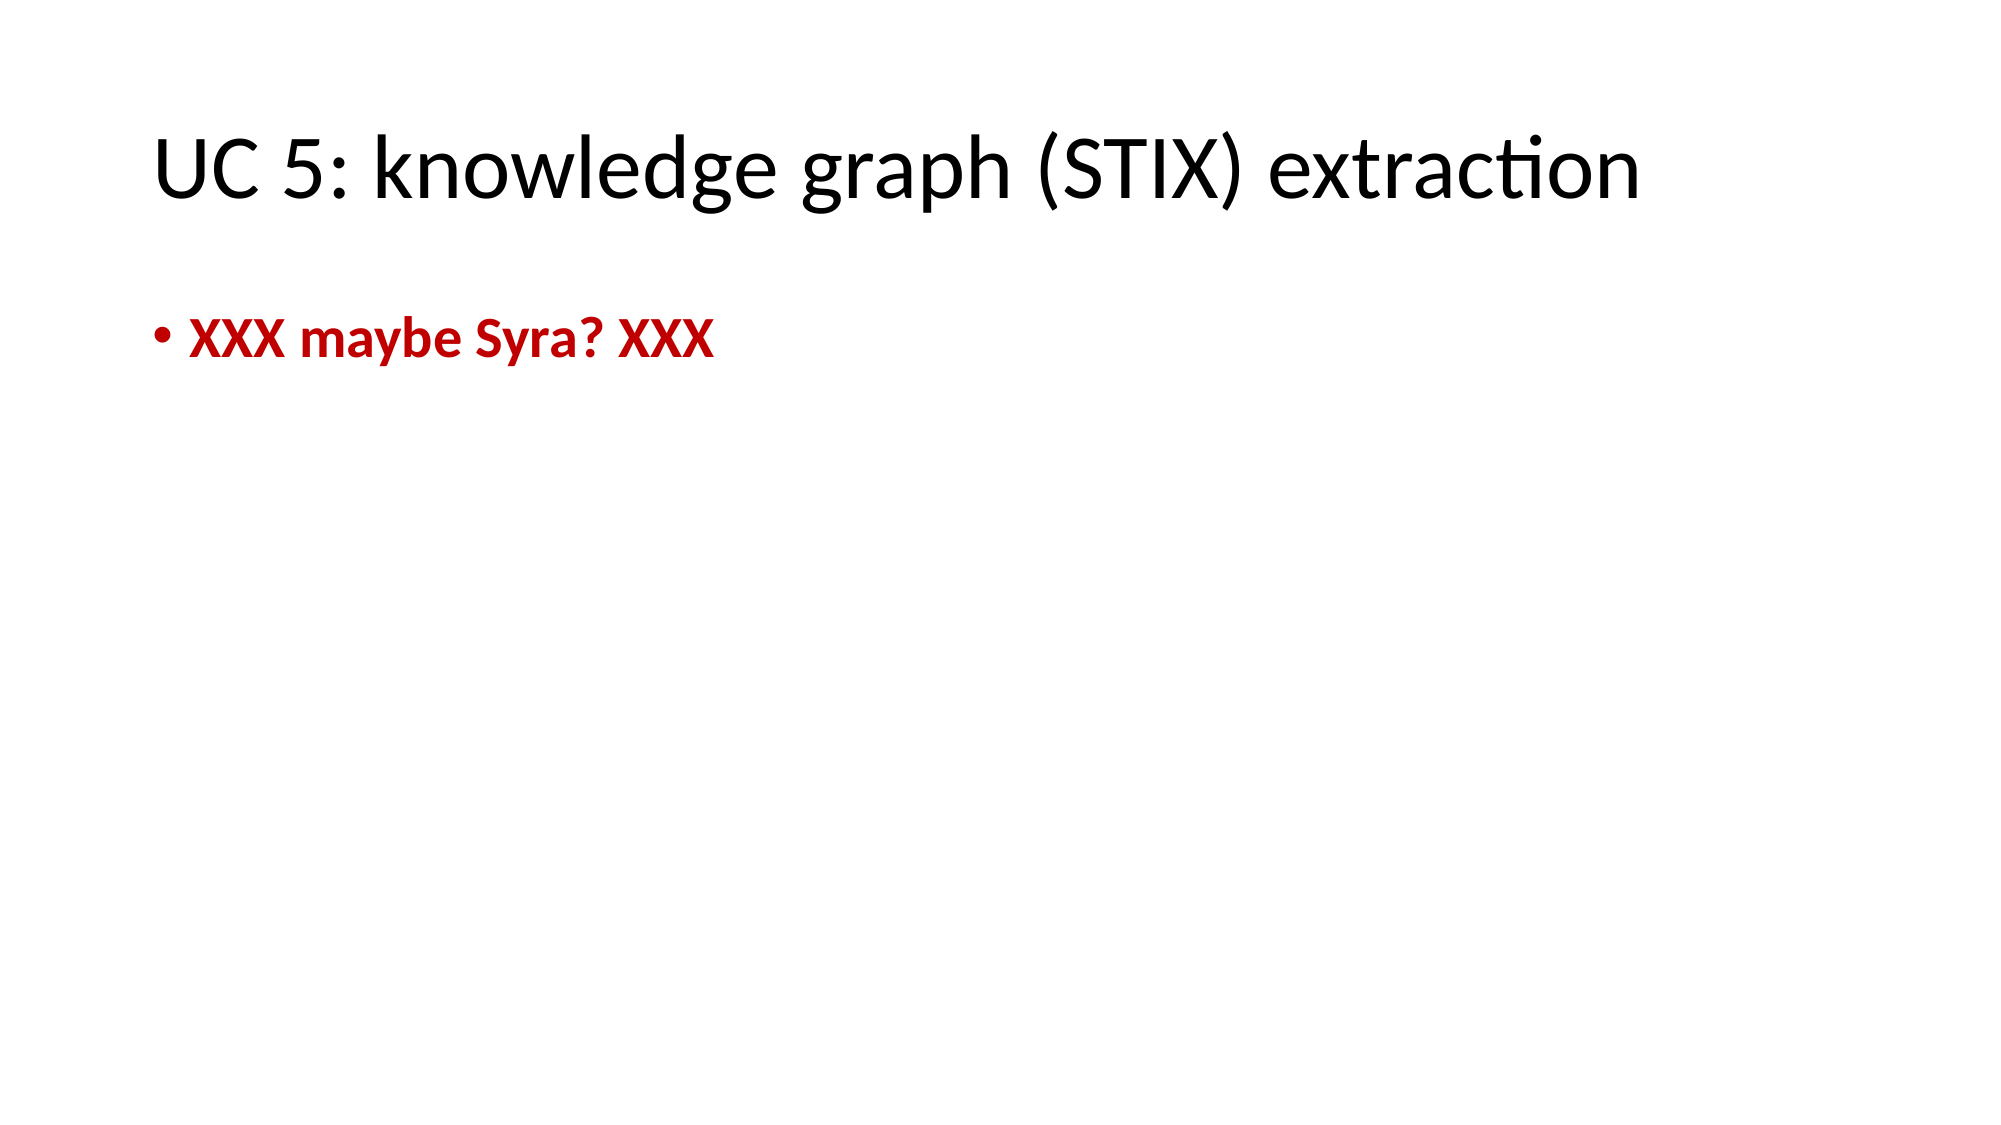

# UC 5: knowledge graph (STIX) extraction
XXX maybe Syra? XXX